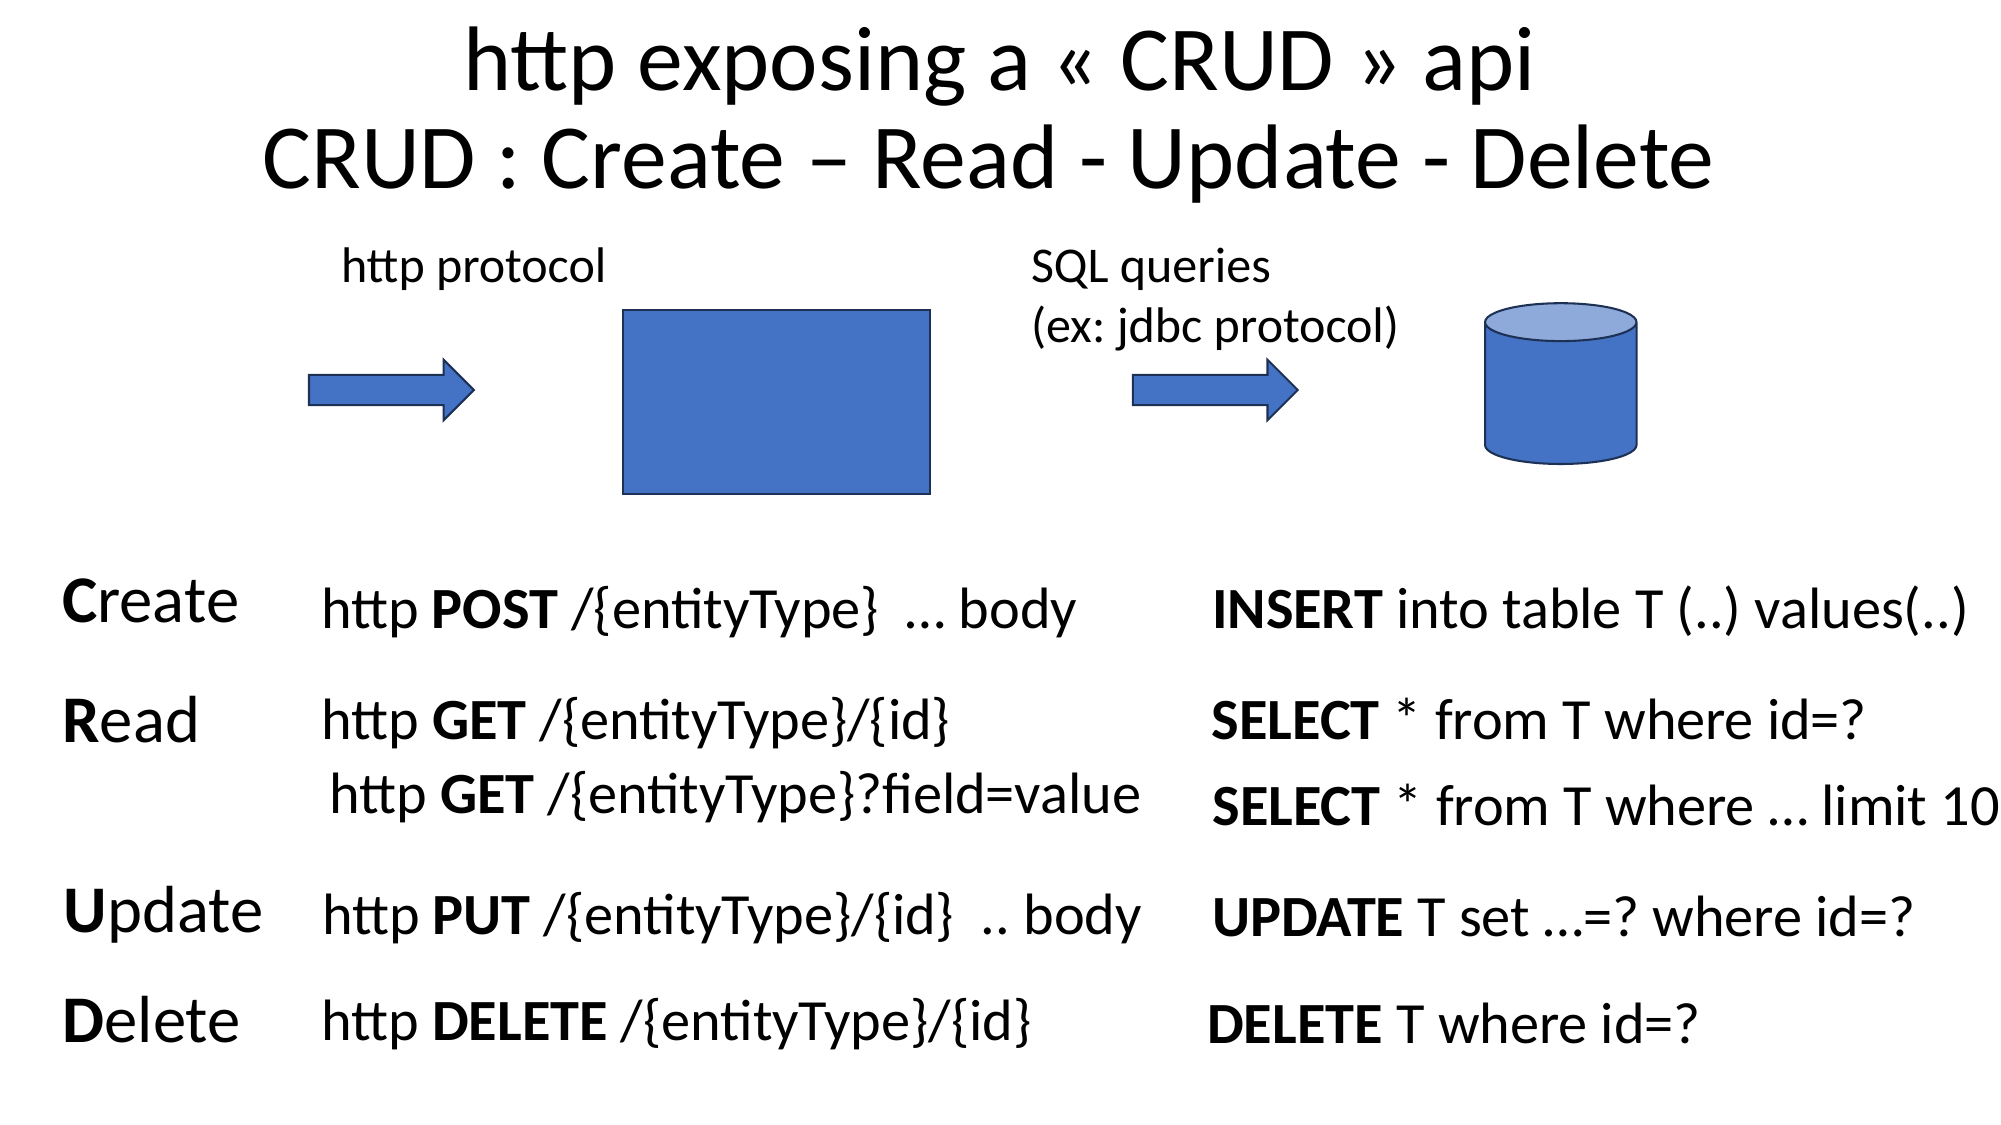

# http exposing a « CRUD » api CRUD : Create – Read - Update - Delete
SQL queries
(ex: jdbc protocol)
http protocol

Create
INSERT into table T (..) values(..)
http POST /{entityType}  … body
Read
http GET /{entityType}/{id}
SELECT * from T where id=?
http GET /{entityType}?field=value
SELECT * from T where … limit 10
Update
http PUT /{entityType}/{id}  .. body
UPDATE T set …=? where id=?
Delete
http DELETE /{entityType}/{id}
DELETE T where id=?